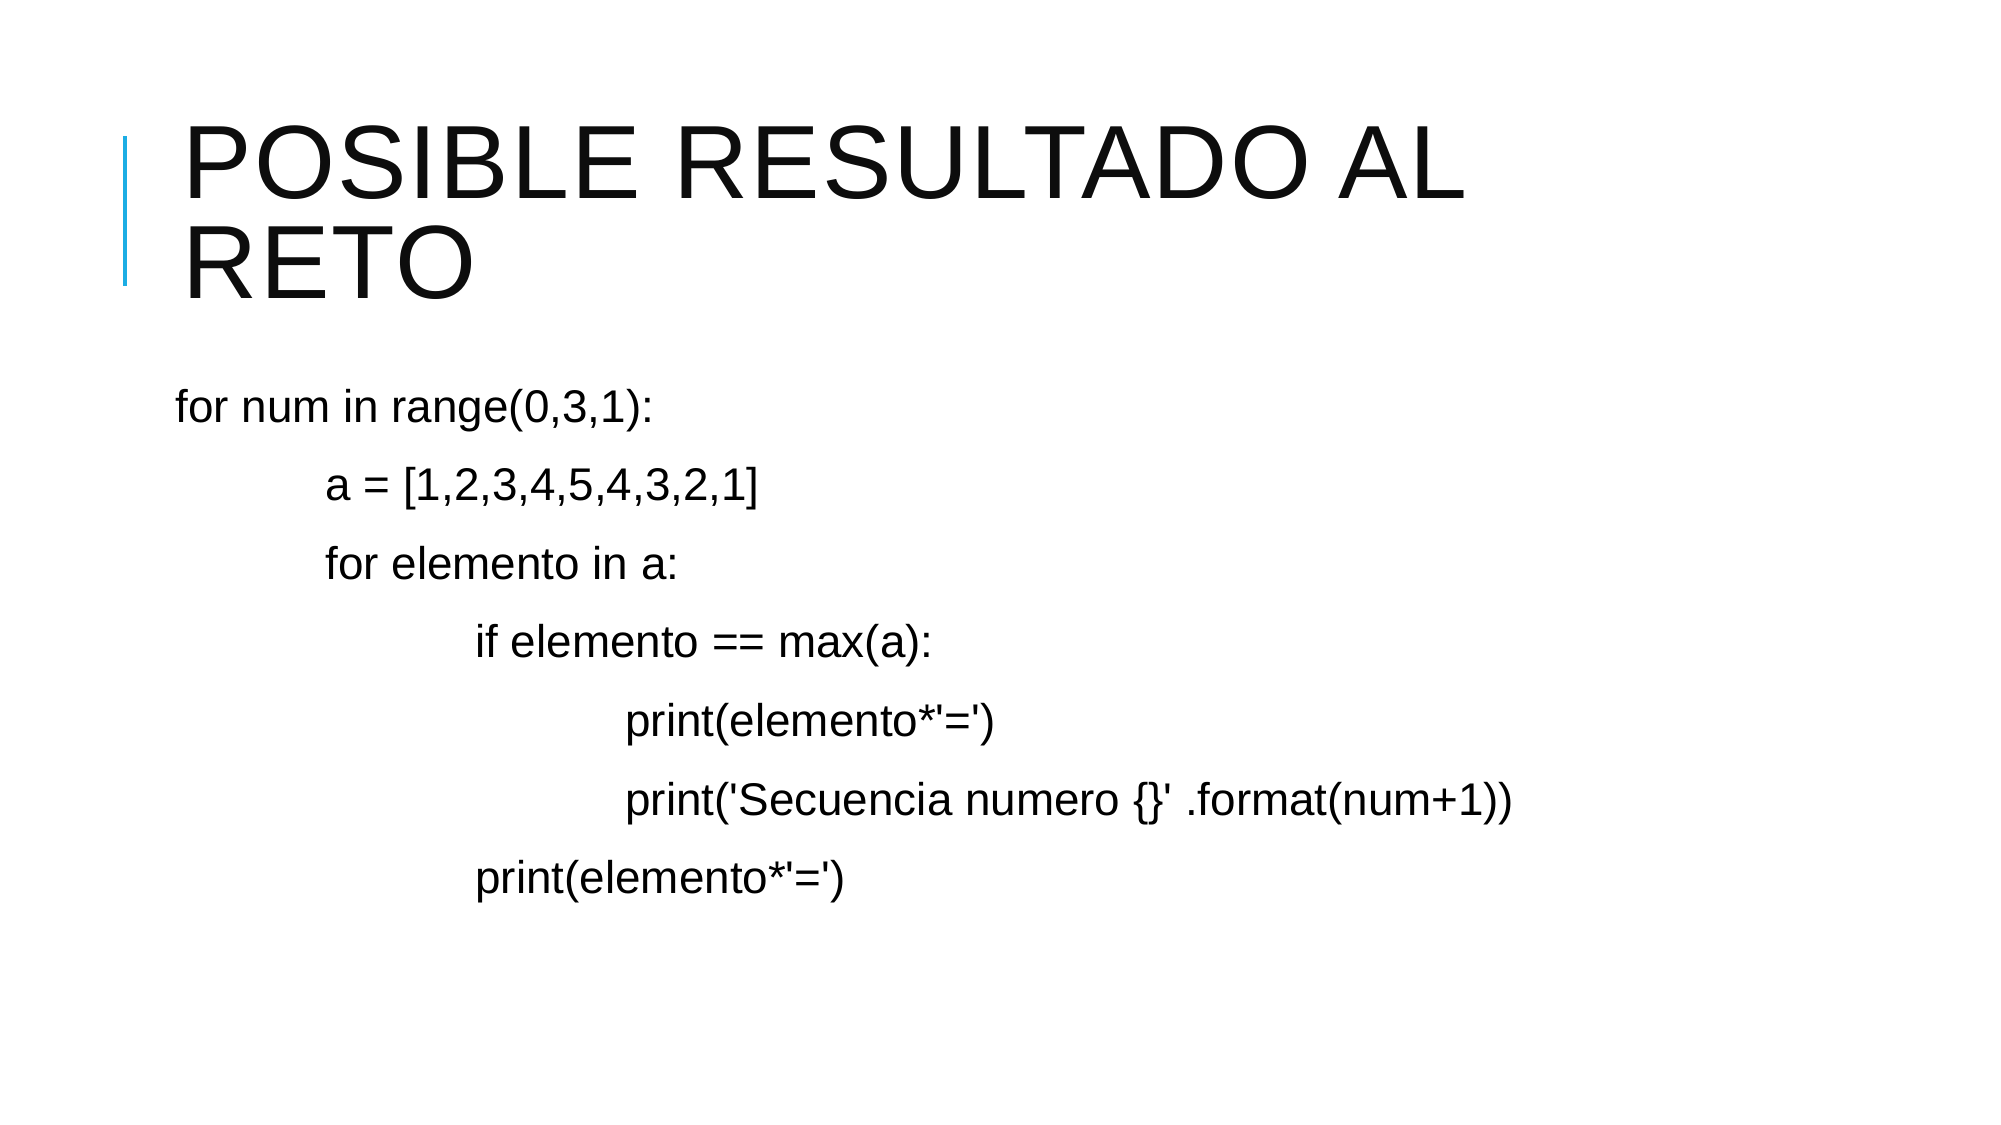

# Posible resultado al reto
for num in range(0,3,1):
	a = [1,2,3,4,5,4,3,2,1]
	for elemento in a:
		if elemento == max(a):
			print(elemento*'=')
			print('Secuencia numero {}' .format(num+1))
		print(elemento*'=')